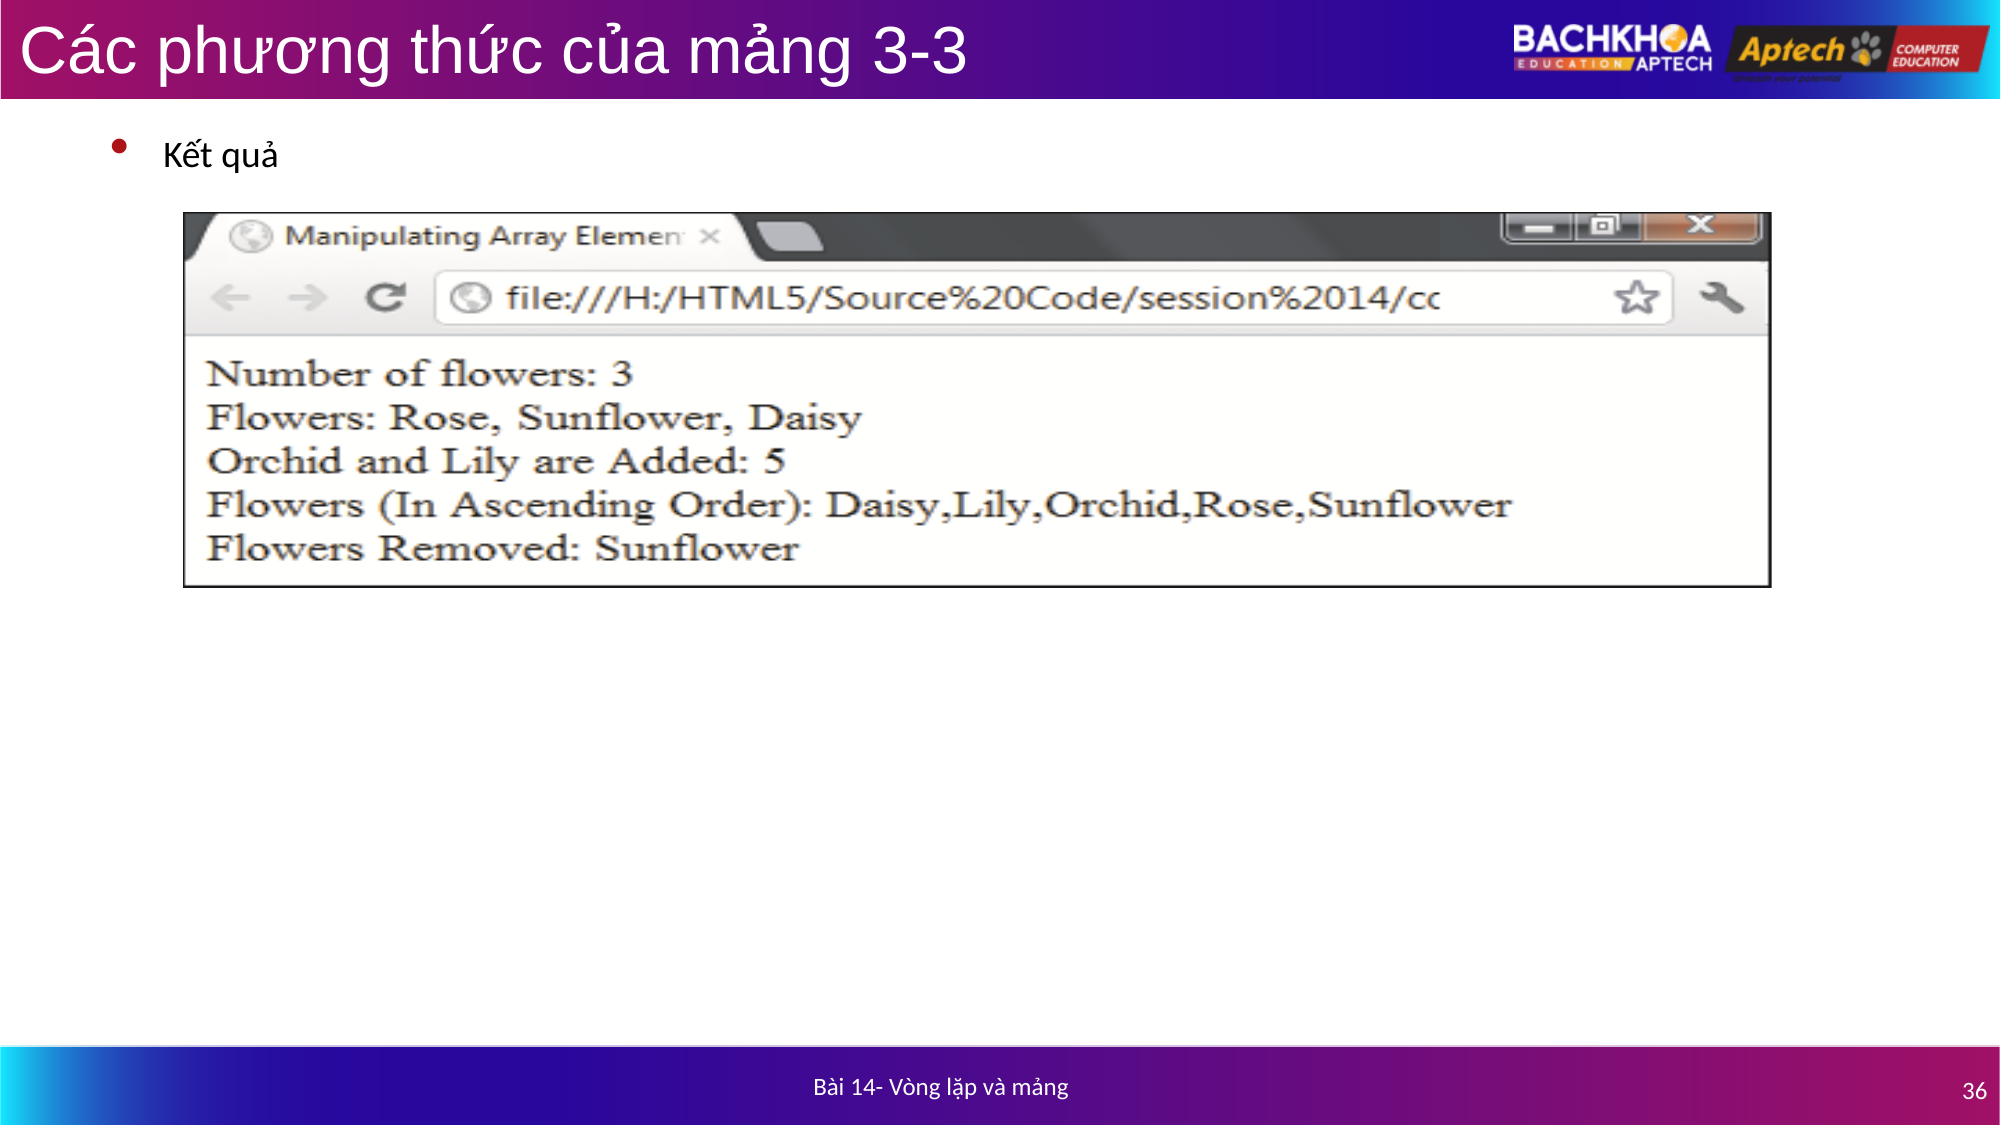

# Các phương thức của mảng 3-3
Kết quả

Bài 14- Vòng lặp và mảng
36